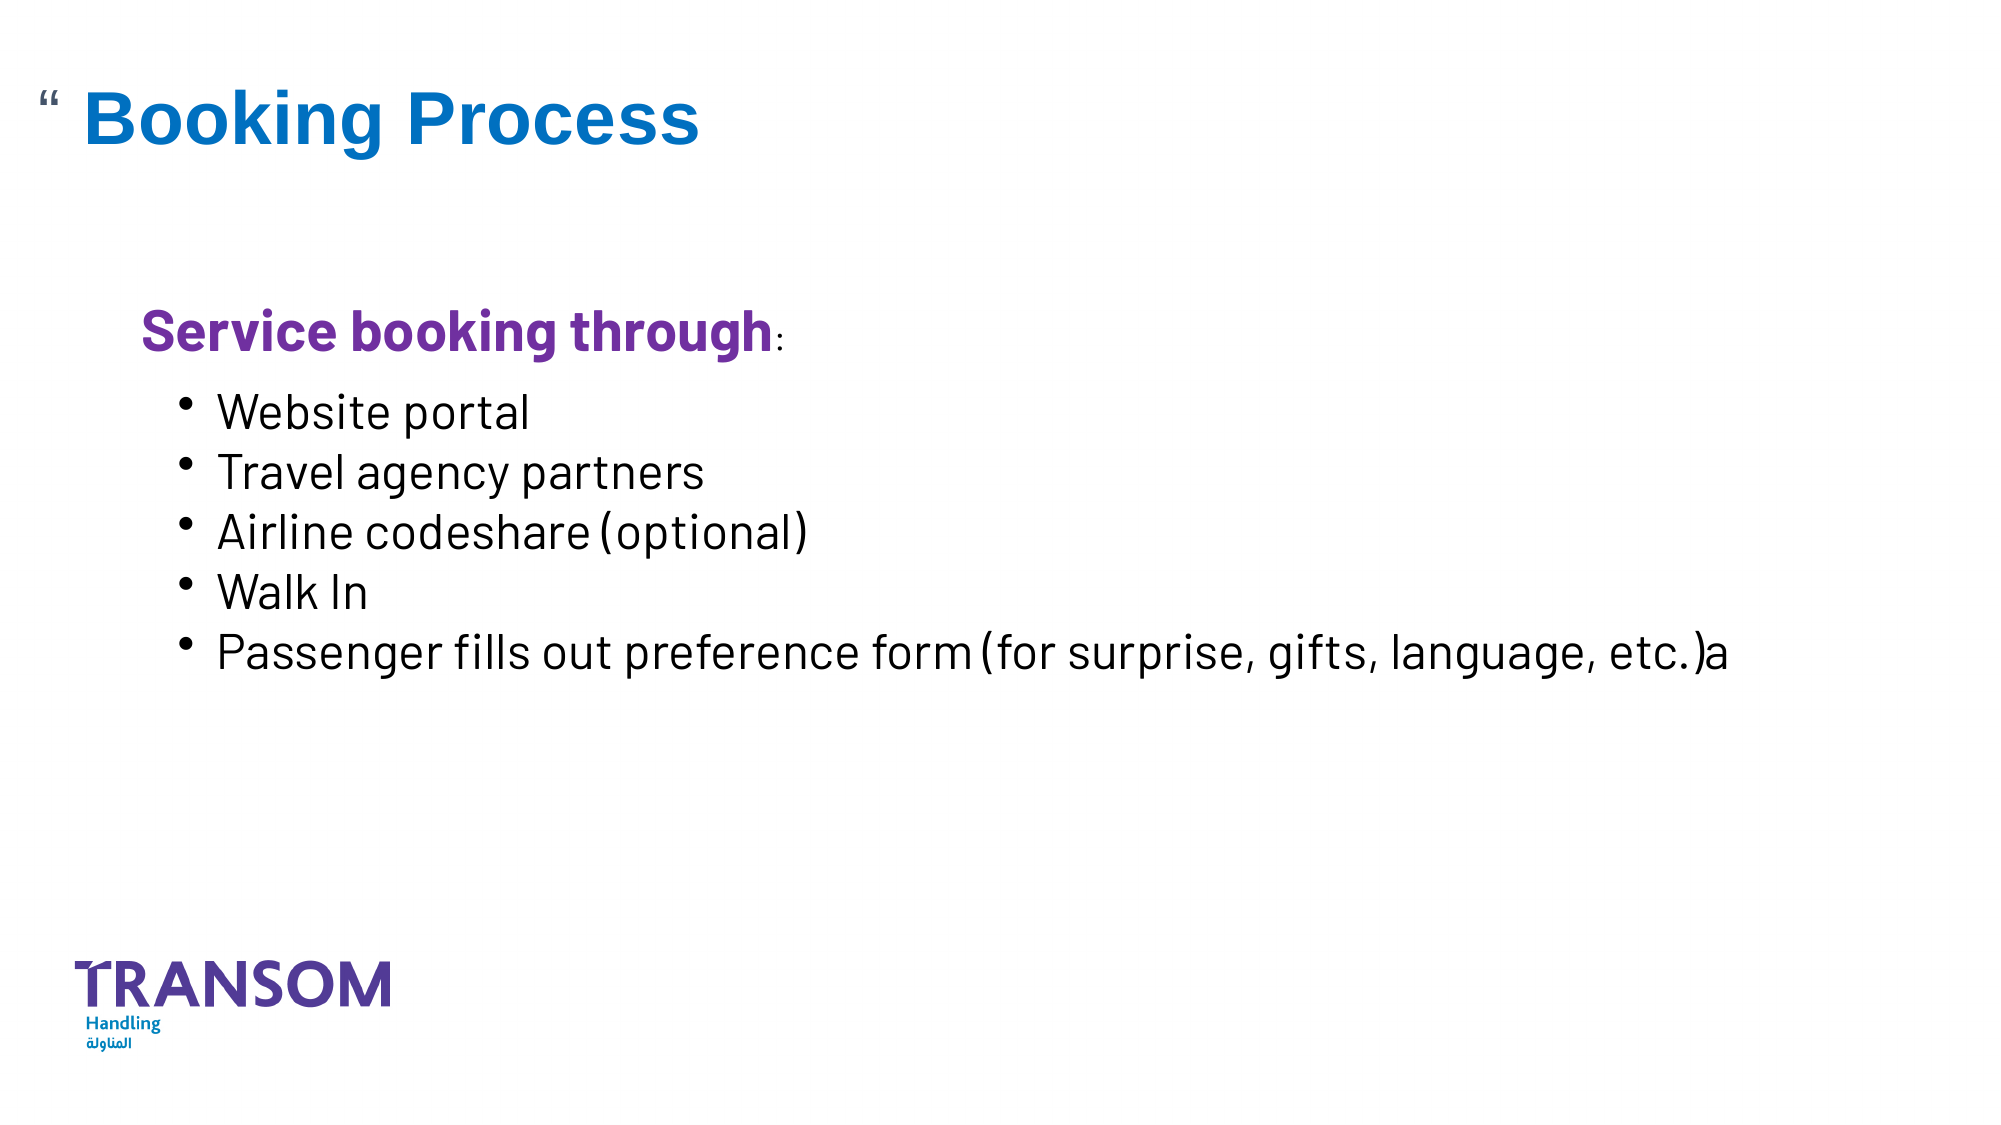

Booking Process
Service booking through:
Website portal
Travel agency partners
Airline codeshare (optional)
Walk In
Passenger fills out preference form (for surprise, gifts, language, etc.)a